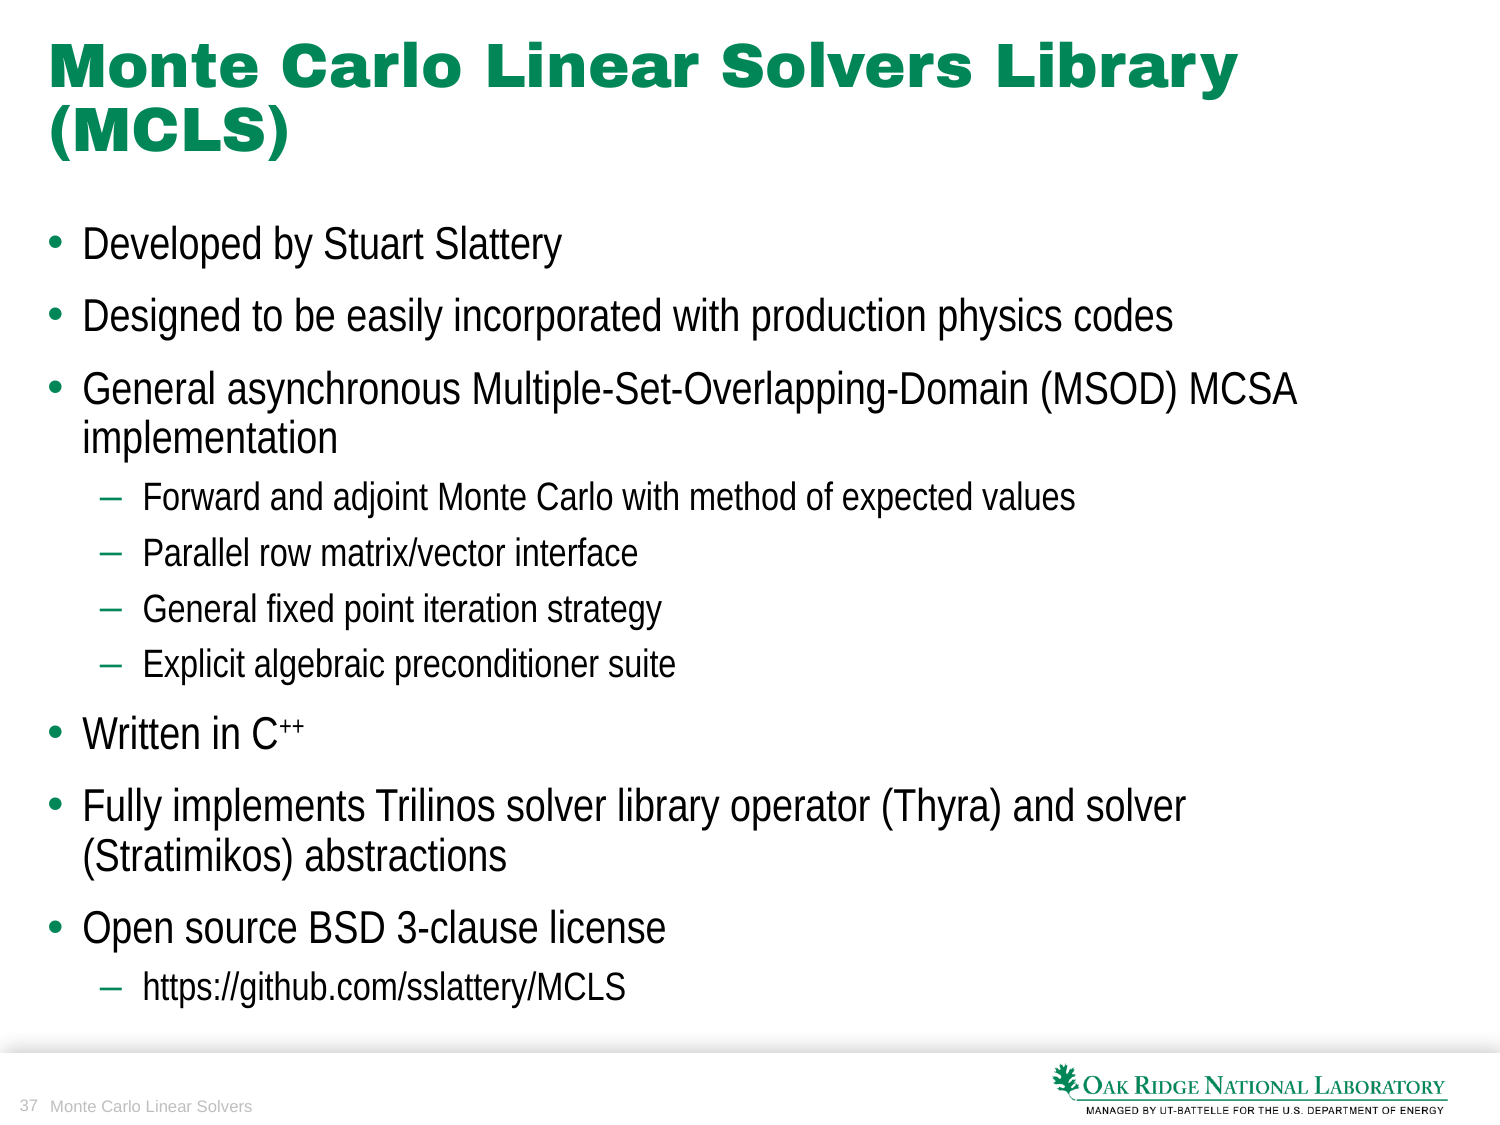

# Monte Carlo Linear Solvers Library (MCLS)
Developed by Stuart Slattery
Designed to be easily incorporated with production physics codes
General asynchronous Multiple-Set-Overlapping-Domain (MSOD) MCSA implementation
Forward and adjoint Monte Carlo with method of expected values
Parallel row matrix/vector interface
General fixed point iteration strategy
Explicit algebraic preconditioner suite
Written in C++
Fully implements Trilinos solver library operator (Thyra) and solver (Stratimikos) abstractions
Open source BSD 3-clause license
https://github.com/sslattery/MCLS